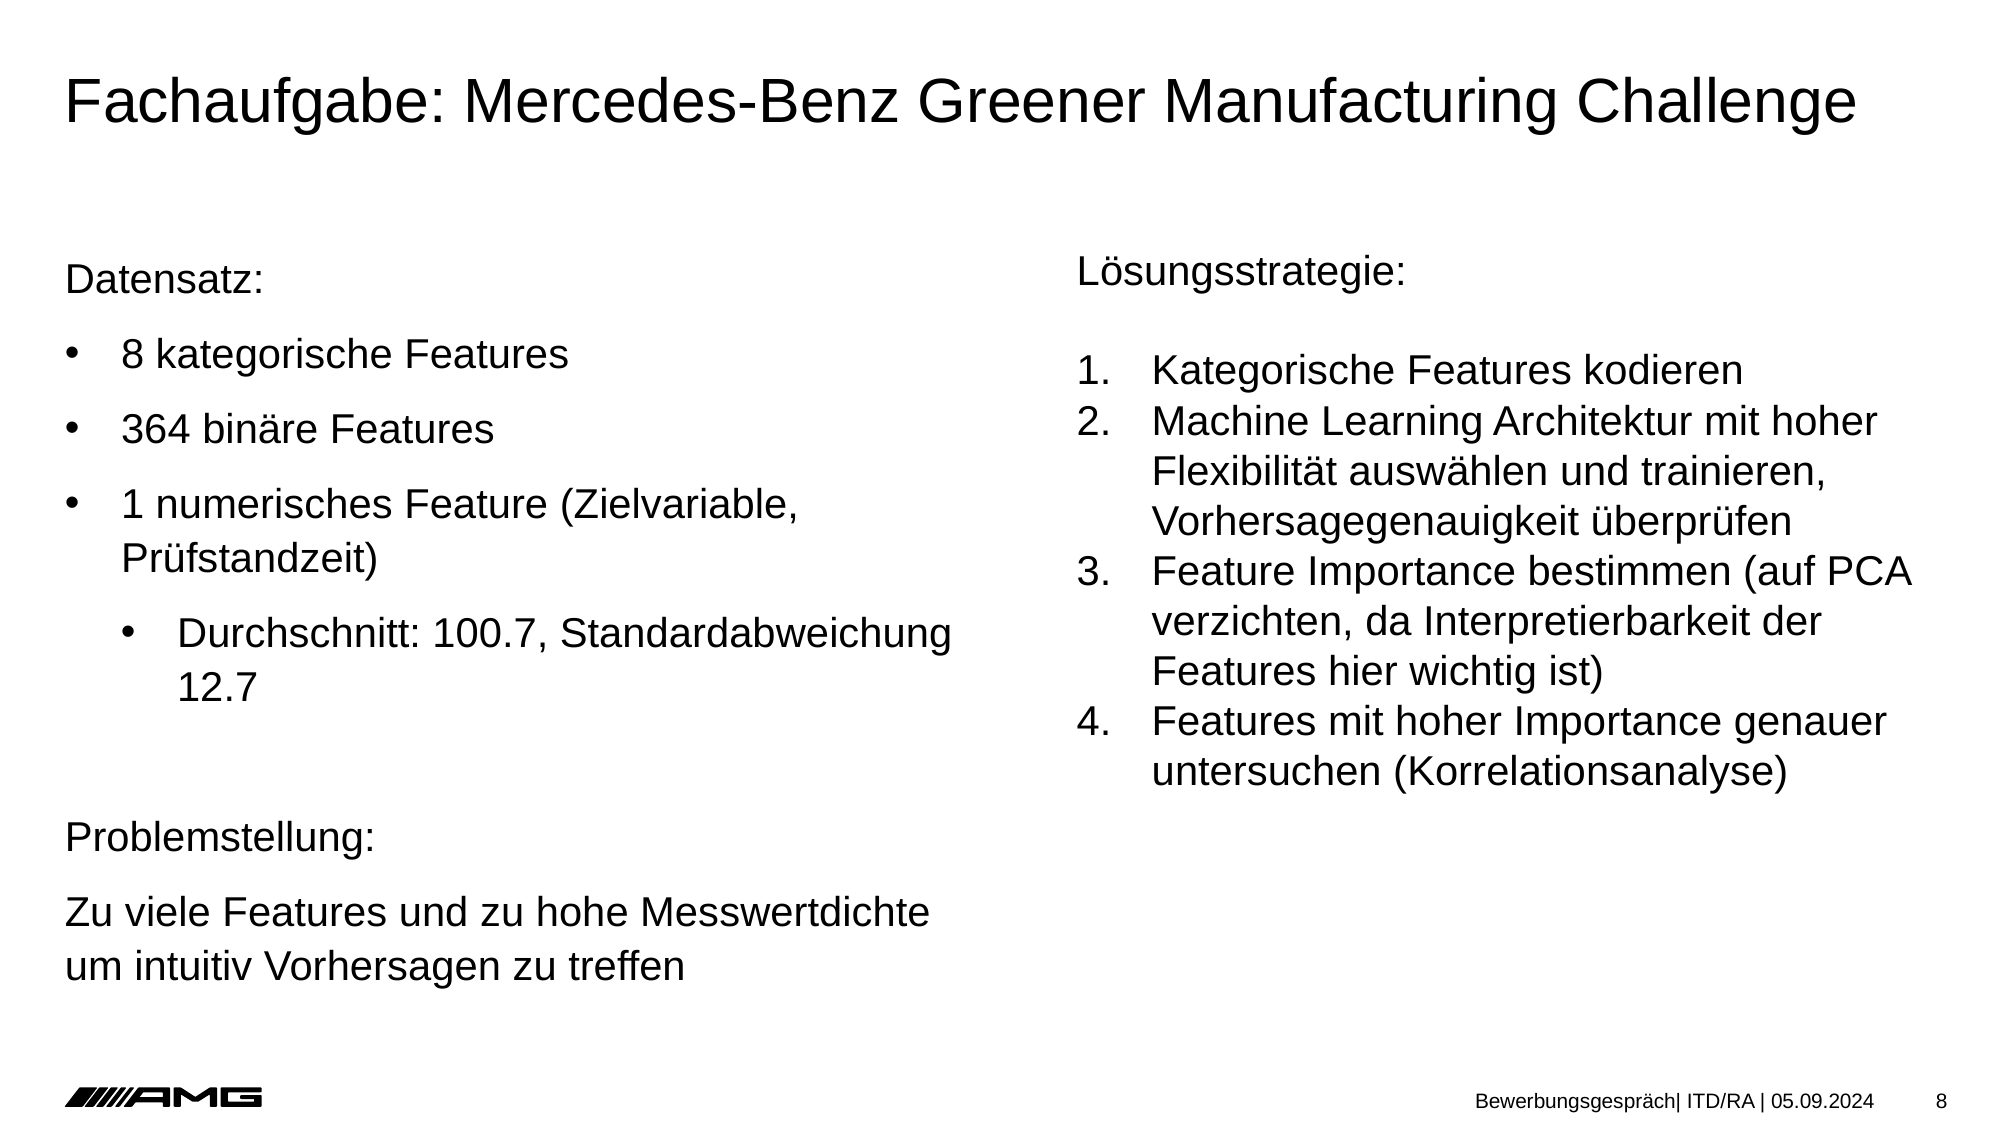

# Fachaufgabe: Mercedes-Benz Greener Manufacturing Challenge
Lösungsstrategie:

Kategorische Features kodieren
Machine Learning Architektur mit hoher Flexibilität auswählen und trainieren, Vorhersagegenauigkeit überprüfen
Feature Importance bestimmen (auf PCA verzichten, da Interpretierbarkeit der Features hier wichtig ist)
Features mit hoher Importance genauer untersuchen (Korrelationsanalyse)

Datensatz:
8 kategorische Features
364 binäre Features
1 numerisches Feature (Zielvariable, Prüfstandzeit)
Durchschnitt: 100.7, Standardabweichung 12.7

Problemstellung:
Zu viele Features und zu hohe Messwertdichte um intuitiv Vorhersagen zu treffen

Bewerbungsgespräch| ITD/RA | 05.09.2024
8